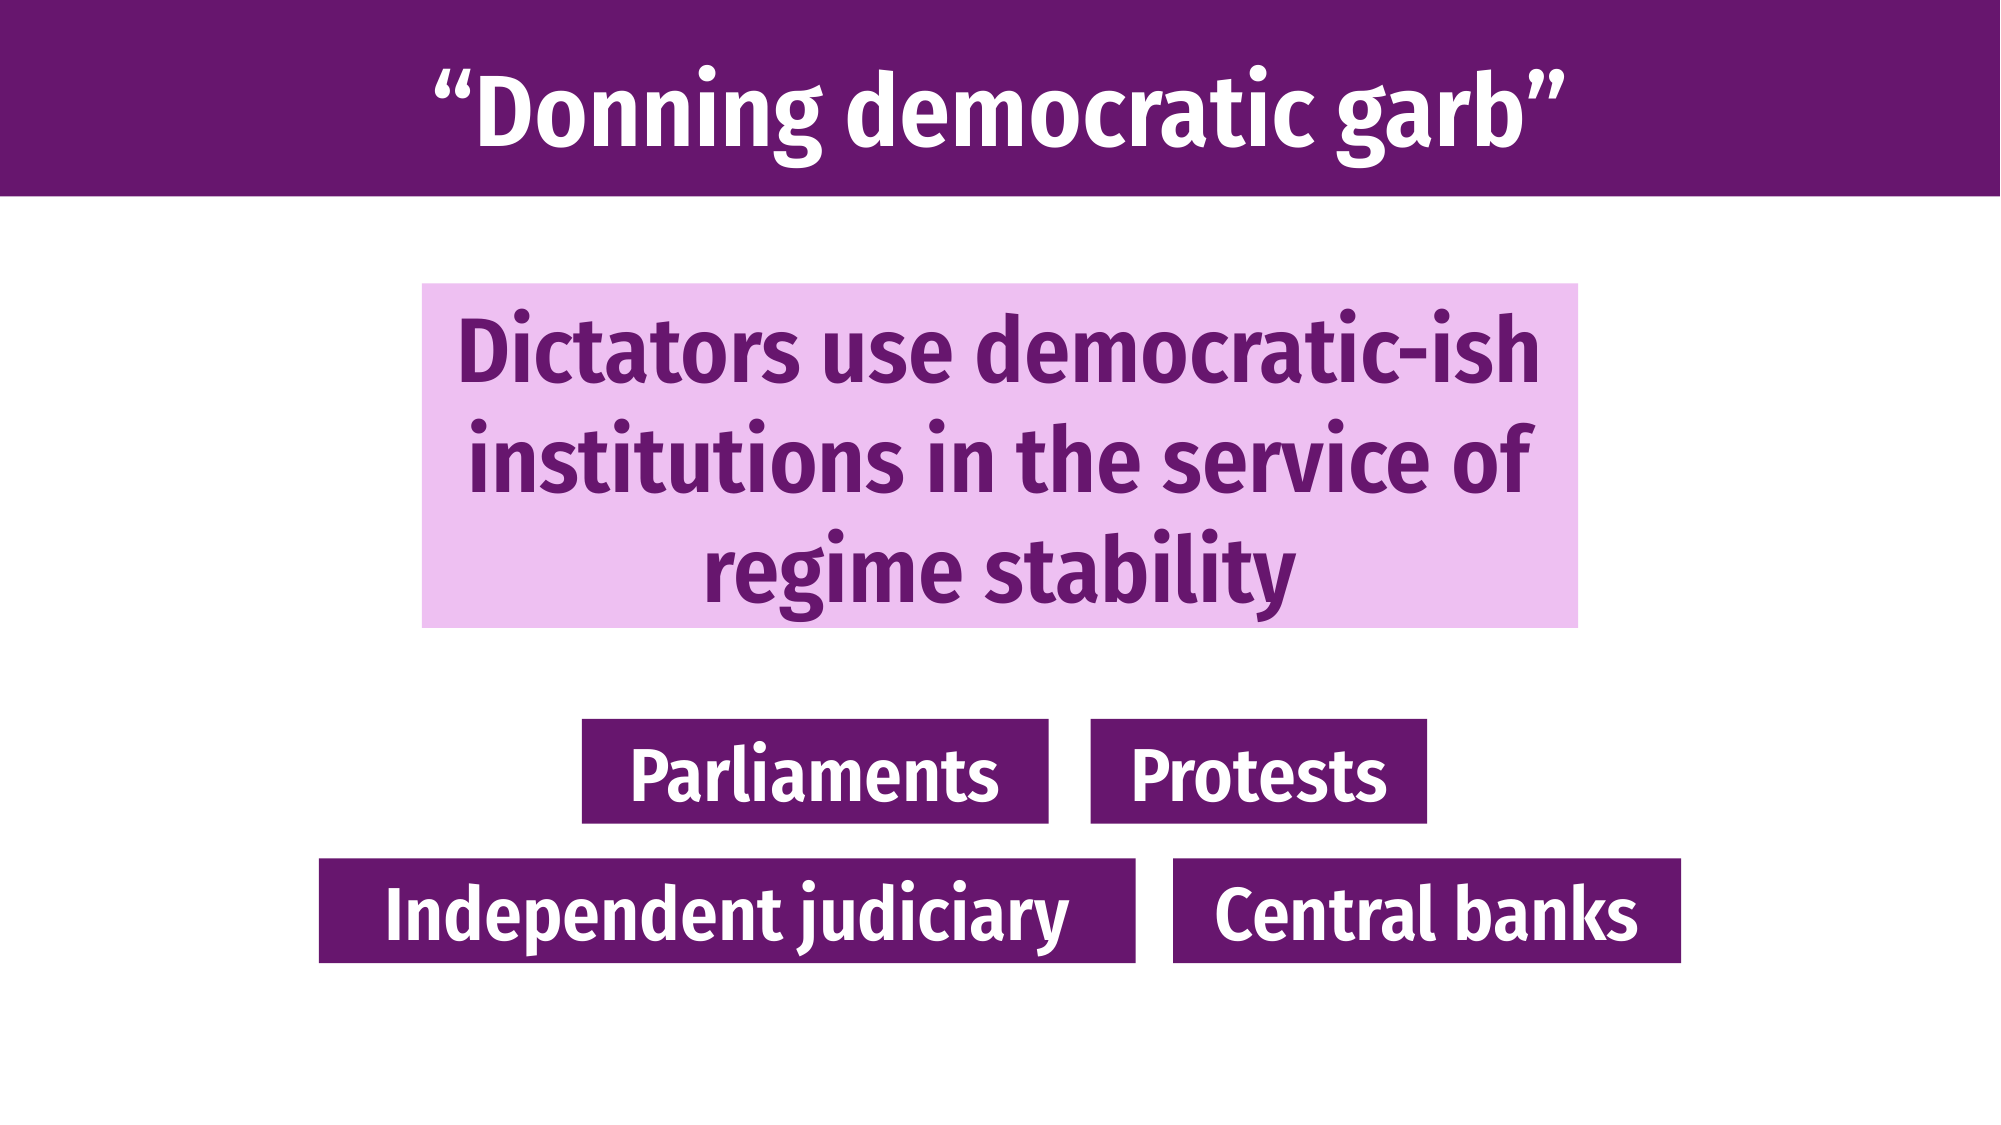

# “Donning democratic garb”
Dictators use democratic-ish institutions in the service of regime stability
Parliaments
Protests
Independent judiciary
Central banks